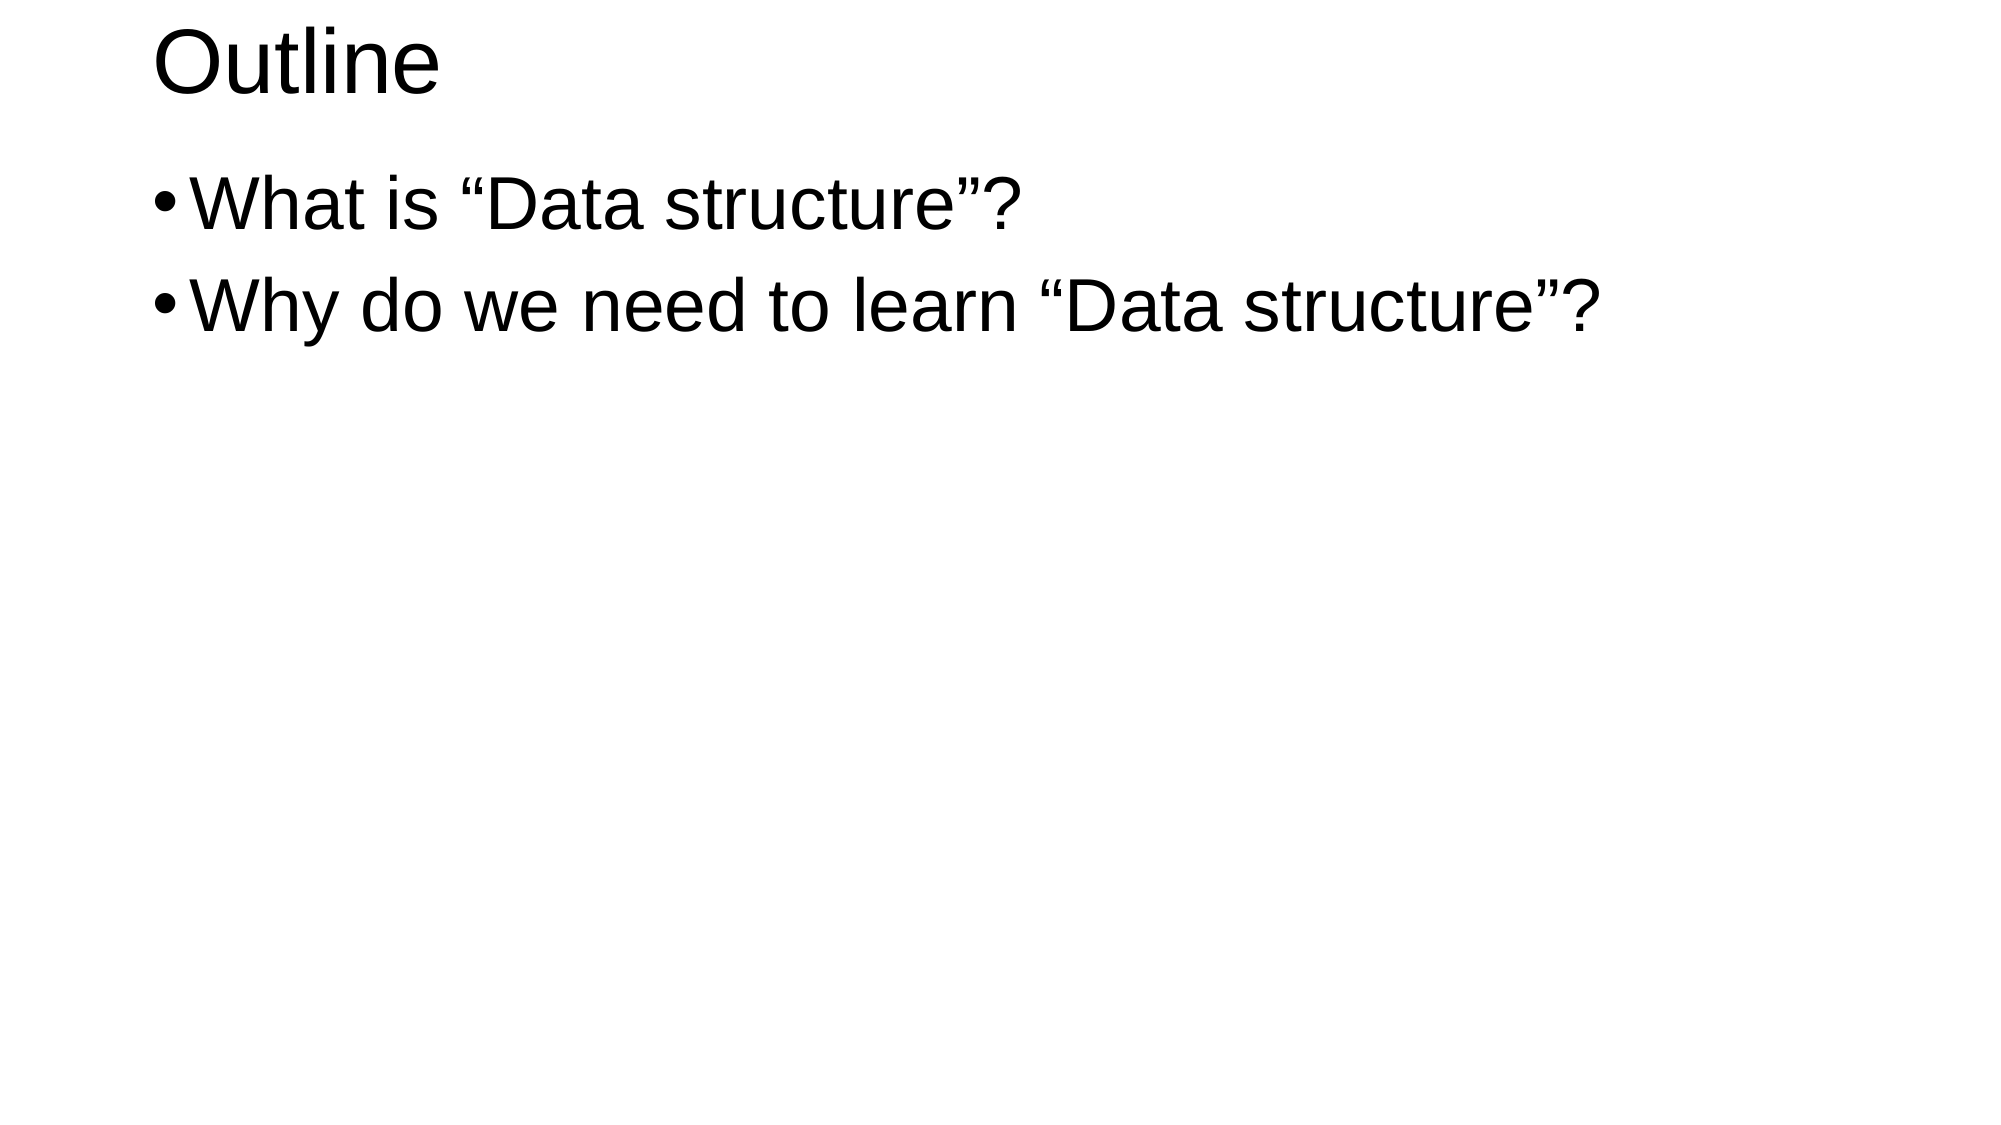

# Outline
What is “Data structure”?
Why do we need to learn “Data structure”?